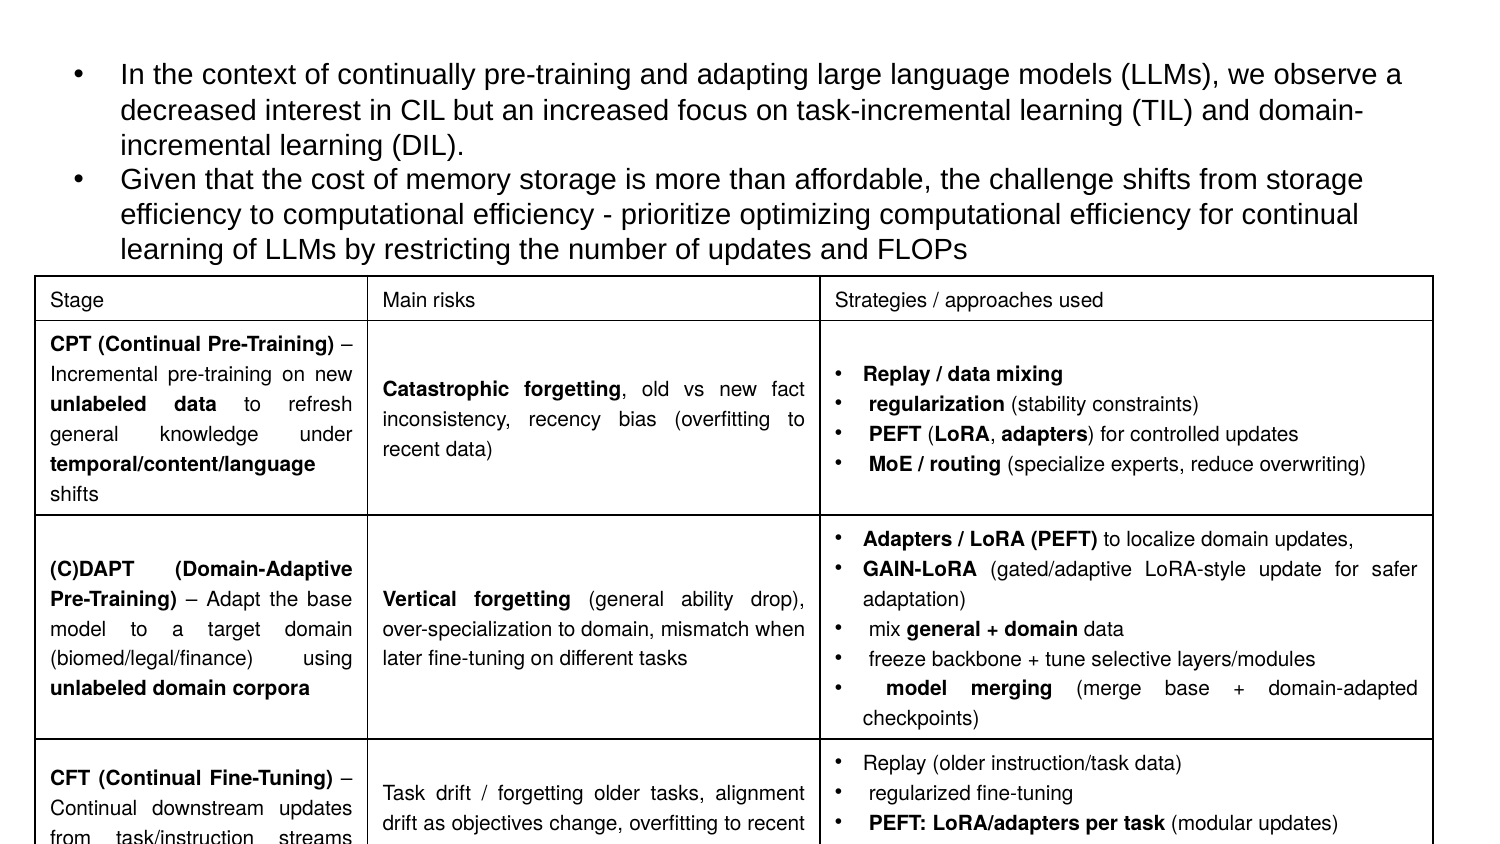

In the context of continually pre-training and adapting large language models (LLMs), we observe a decreased interest in CIL but an increased focus on task-incremental learning (TIL) and domain-incremental learning (DIL).
Given that the cost of memory storage is more than affordable, the challenge shifts from storage efficiency to computational efficiency - prioritize optimizing computational efficiency for continual learning of LLMs by restricting the number of updates and FLOPs
| Stage | Main risks | Strategies / approaches used |
| --- | --- | --- |
| CPT (Continual Pre-Training) – Incremental pre-training on new unlabeled data to refresh general knowledge under temporal/content/language shifts | Catastrophic forgetting, old vs new fact inconsistency, recency bias (overfitting to recent data) | Replay / data mixing regularization (stability constraints) PEFT (LoRA, adapters) for controlled updates MoE / routing (specialize experts, reduce overwriting) |
| (C)DAPT (Domain-Adaptive Pre-Training) – Adapt the base model to a target domain (biomed/legal/finance) using unlabeled domain corpora | Vertical forgetting (general ability drop), over-specialization to domain, mismatch when later fine-tuning on different tasks | Adapters / LoRA (PEFT) to localize domain updates, GAIN-LoRA (gated/adaptive LoRA-style update for safer adaptation) mix general + domain data freeze backbone + tune selective layers/modules model merging (merge base + domain-adapted checkpoints) |
| CFT (Continual Fine-Tuning) – Continual downstream updates from task/instruction streams (includes CIT, CMR, CMA) | Task drift / forgetting older tasks, alignment drift as objectives change, overfitting to recent feedback | Replay (older instruction/task data) regularized fine-tuning PEFT: LoRA/adapters per task (modular updates) routing/separate heads for specialization model merging to compose specialists |